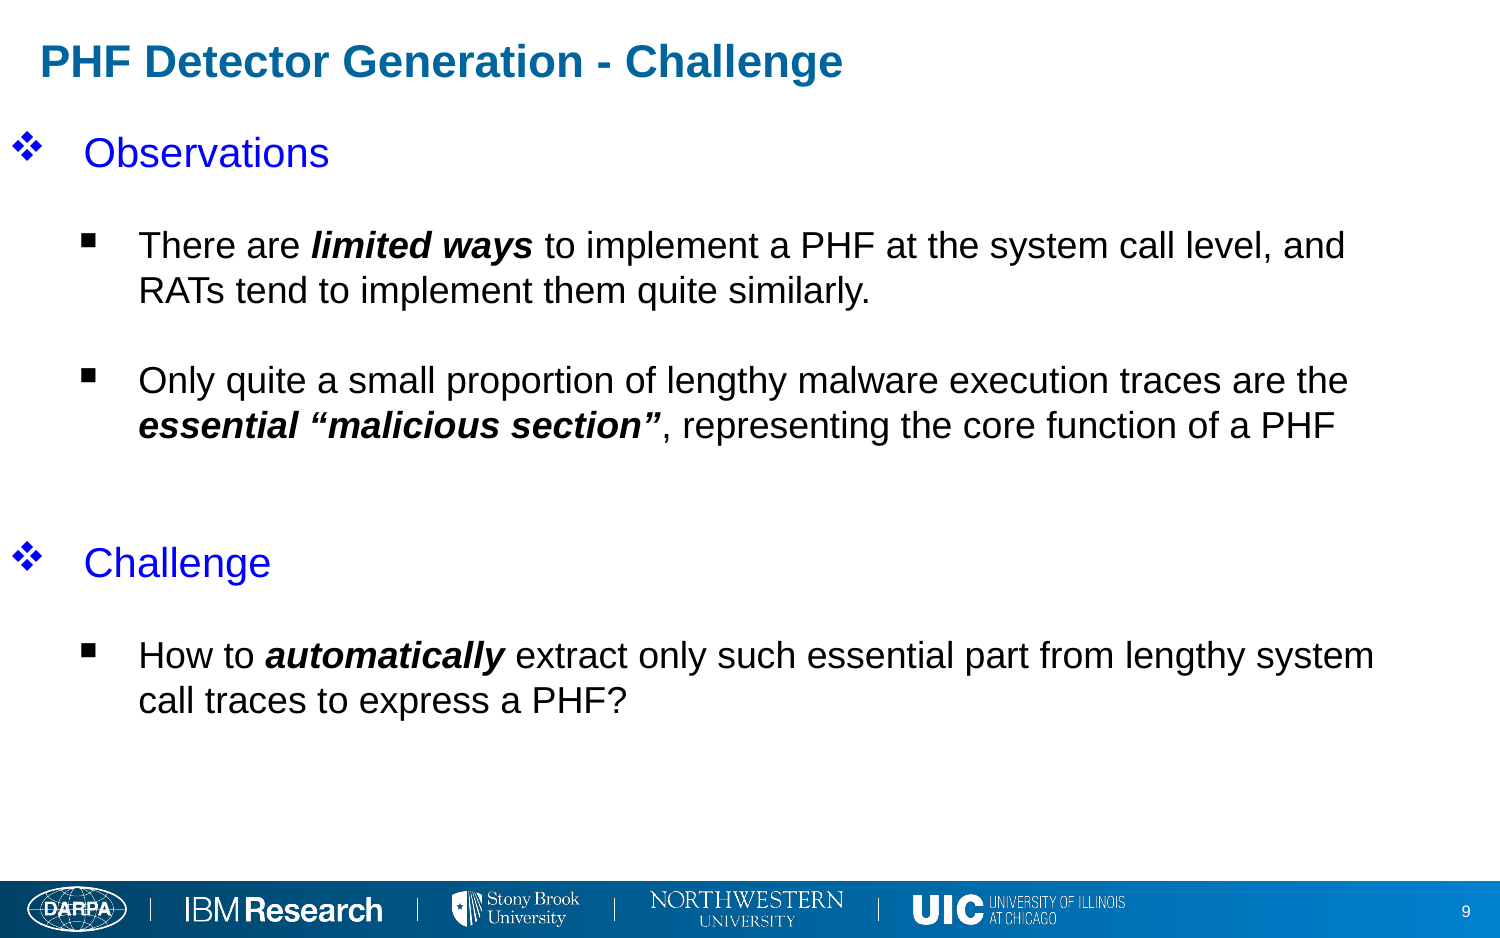

# PHF Detector Generation - Challenge
Observations

There are limited ways to implement a PHF at the system call level, and RATs tend to implement them quite similarly.

Only quite a small proportion of lengthy malware execution traces are the essential “malicious section”, representing the core function of a PHF

Challenge

How to automatically extract only such essential part from lengthy system call traces to express a PHF?